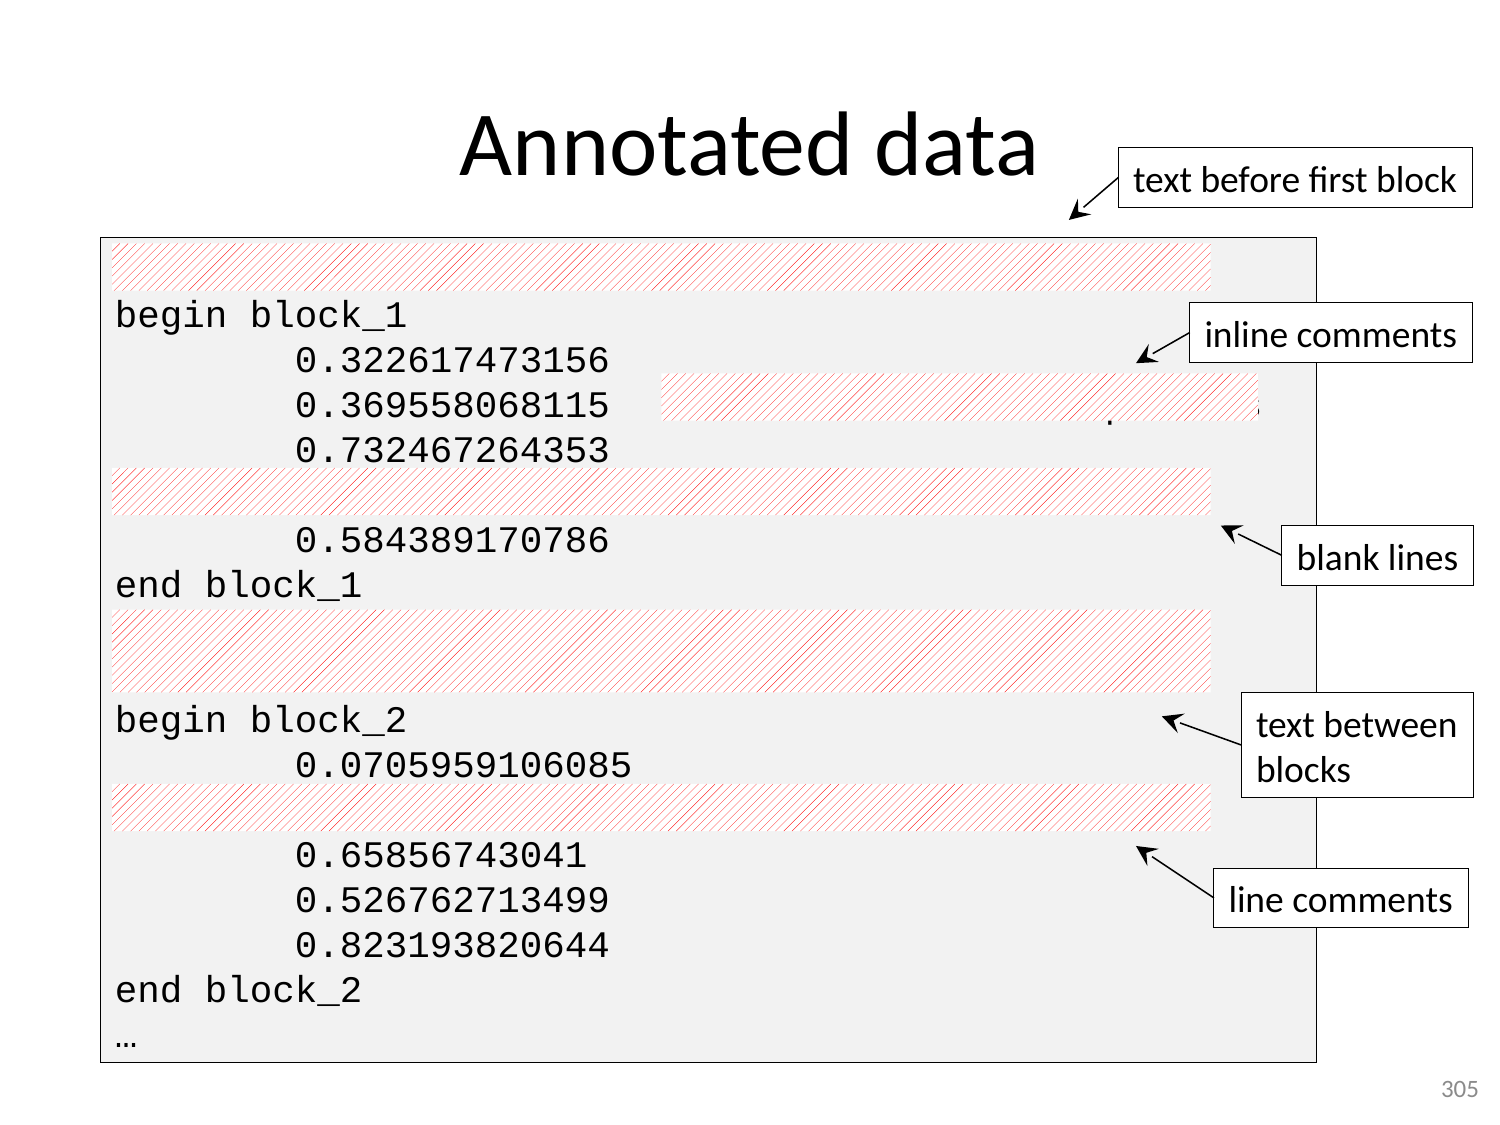

# Annotated data
text before first block
This data was produced using SomeSoftware™
begin block_1
        0.322617473156
        0.369558068115   # this value is suspicious
        0.732467264353

        0.584389170786
end block_1
There can be anything between blocks,
all kind of useful information or inane chatter.
begin block_2
        0.0705959106085
# this is a comment about all values below
        0.65856743041
        0.526762713499
        0.823193820644
end block_2
…

inline comments
blank lines
text between
blocks
line comments
305